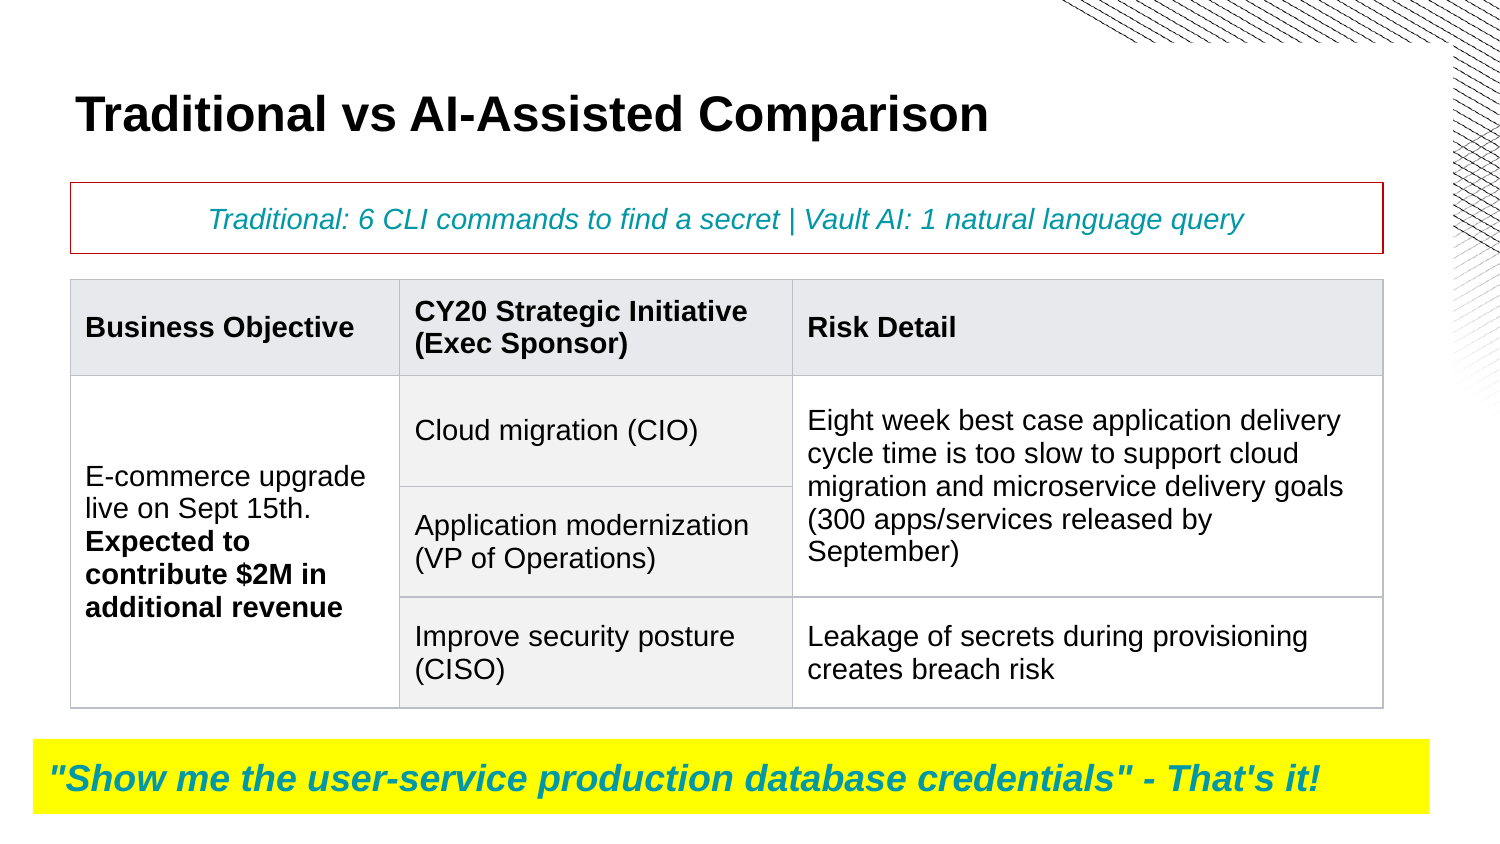

Traditional vs AI-Assisted Comparison
Traditional: 6 CLI commands to find a secret | Vault AI: 1 natural language query
| Business Objective | CY20 Strategic Initiative (Exec Sponsor) | Risk Detail |
| --- | --- | --- |
| E-commerce upgrade live on Sept 15th. Expected to contribute $2M in additional revenue | Cloud migration (CIO) | Eight week best case application delivery cycle time is too slow to support cloud migration and microservice delivery goals (300 apps/services released by September) |
|  | Application modernization (VP of Operations) |  |
|  | Improve security posture (CISO) | Leakage of secrets during provisioning creates breach risk |
"Show me the user-service production database credentials" - That's it!